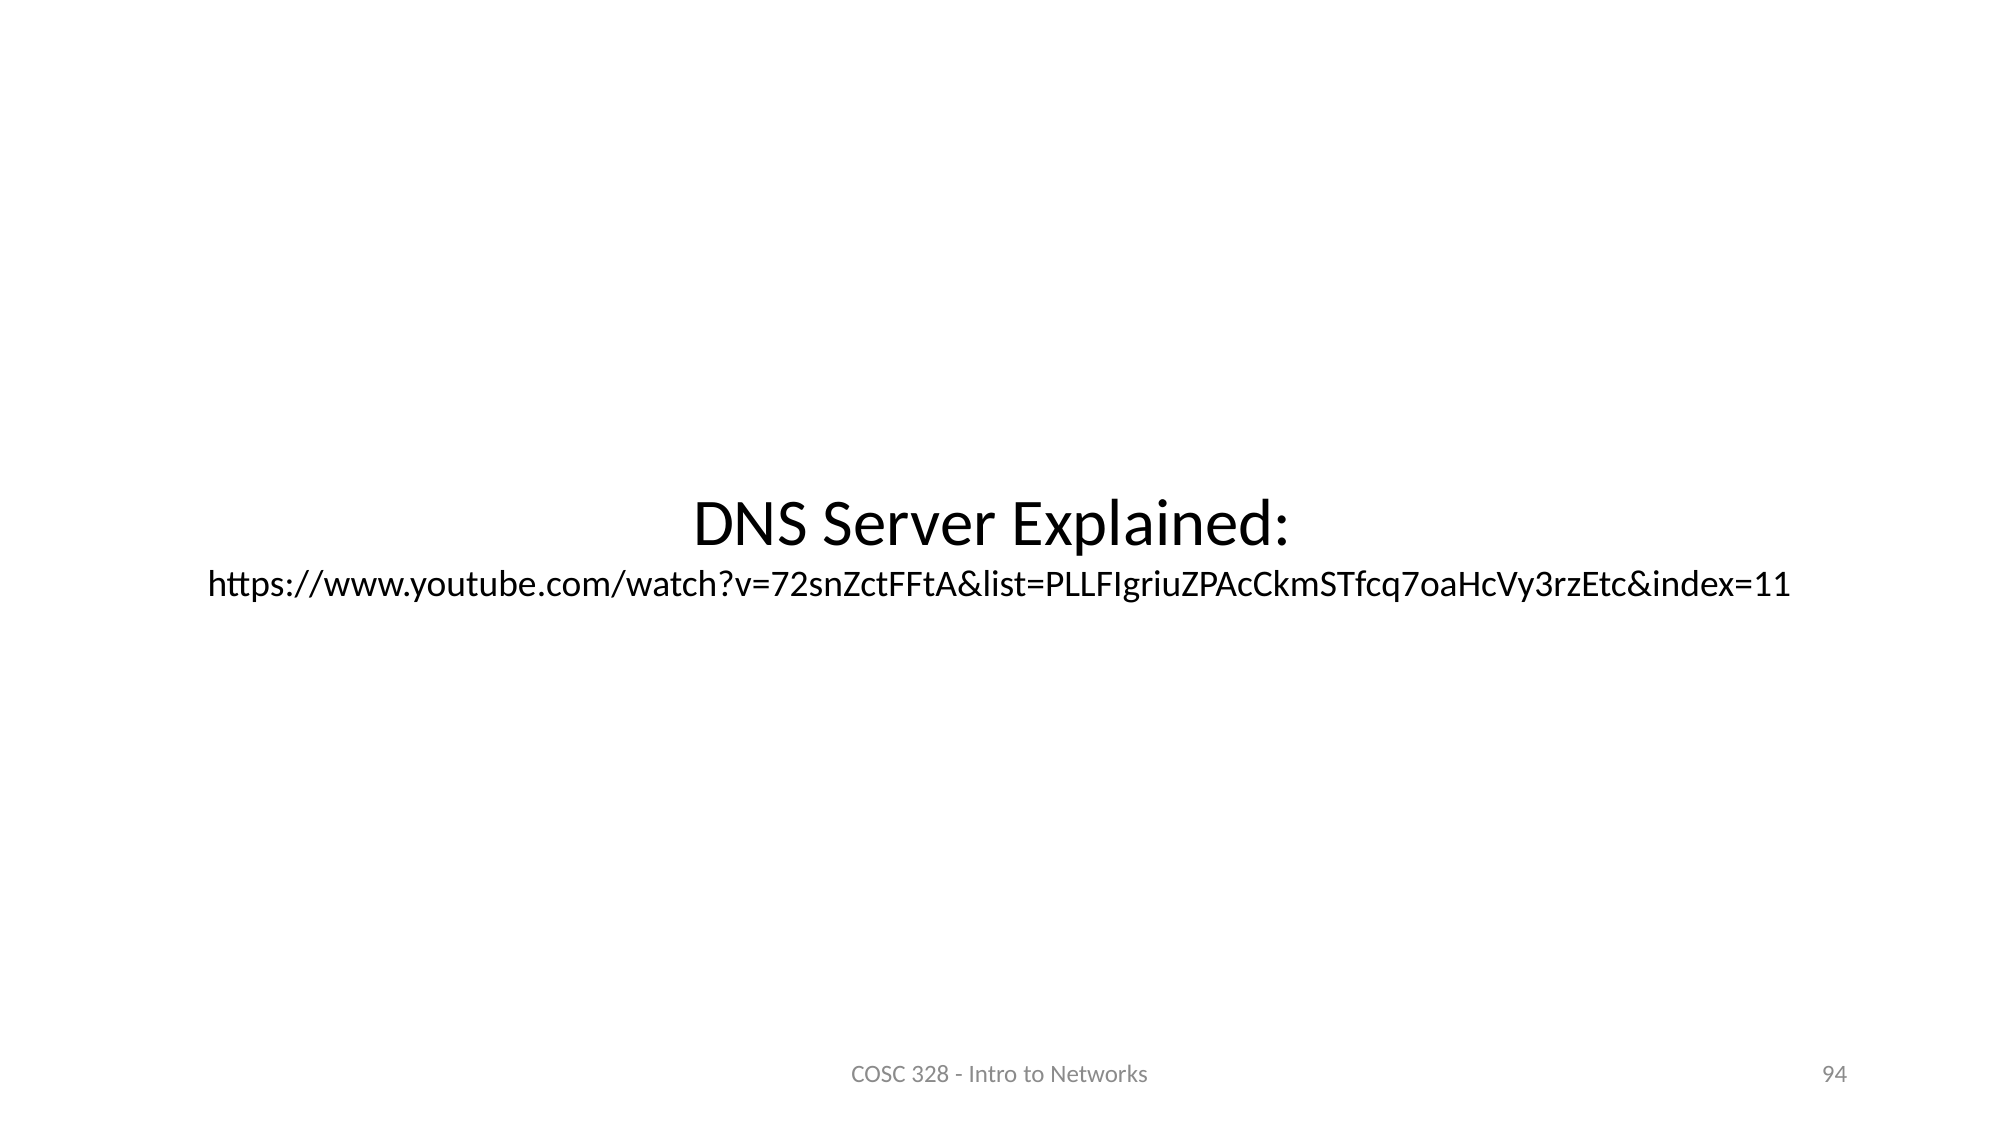

DNS Server Explained:
https://www.youtube.com/watch?v=72snZctFFtA&list=PLLFIgriuZPAcCkmSTfcq7oaHcVy3rzEtc&index=11
COSC 328 - Intro to Networks
94